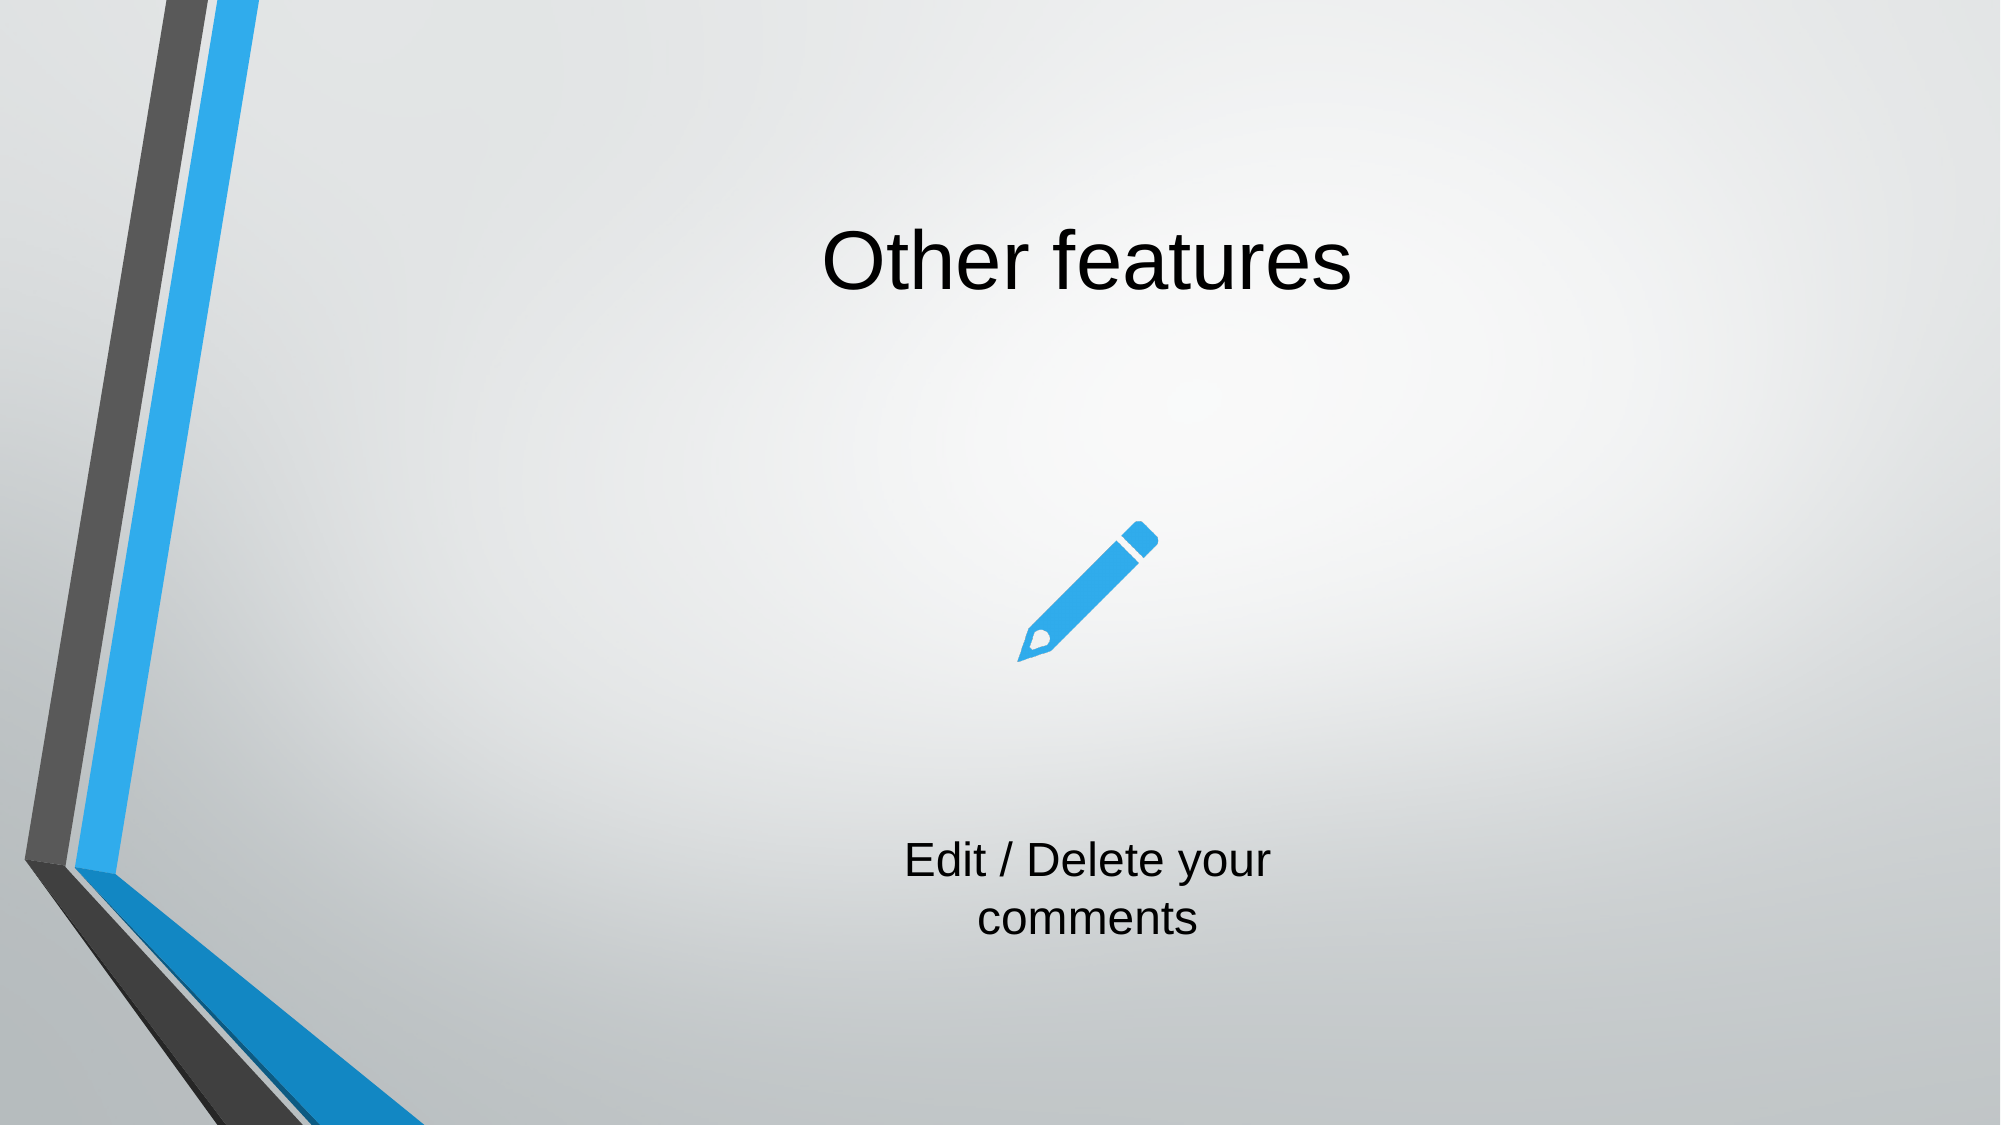

# Other features
Edit / Delete your comments